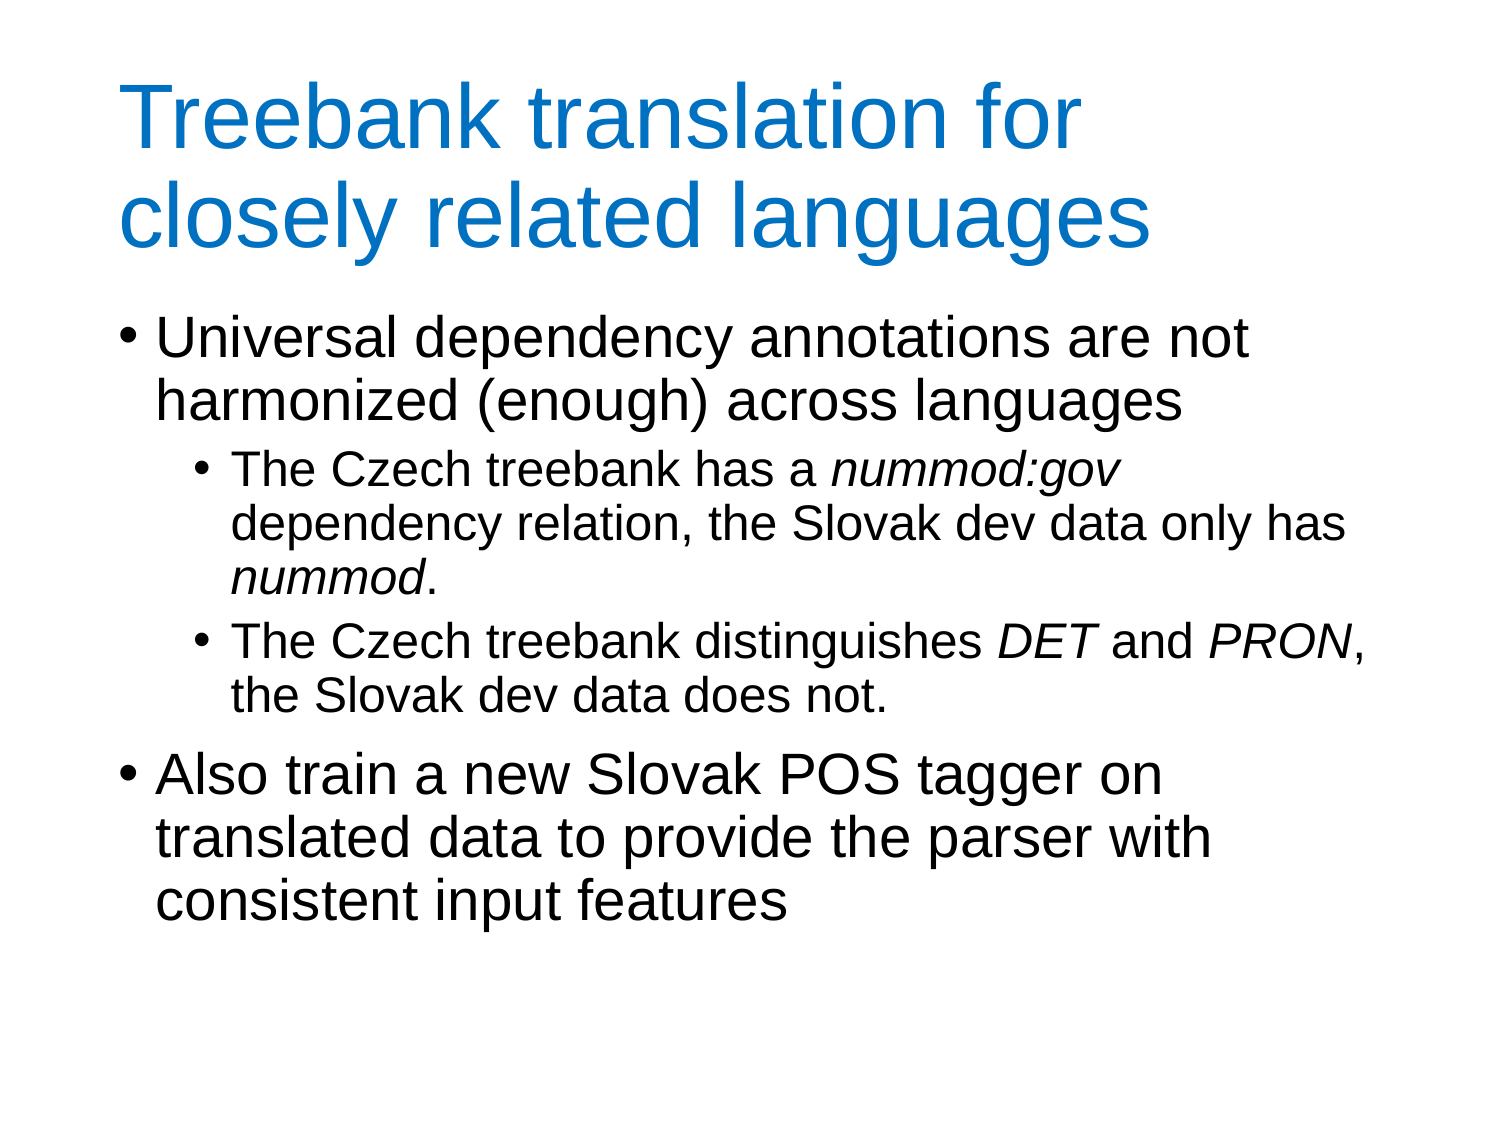

# Treebank translation for closely related languages
Universal dependency annotations are not harmonized (enough) across languages
The Czech treebank has a nummod:gov dependency relation, the Slovak dev data only has nummod.
The Czech treebank distinguishes DET and PRON, the Slovak dev data does not.
Also train a new Slovak POS tagger on translated data to provide the parser with consistent input features